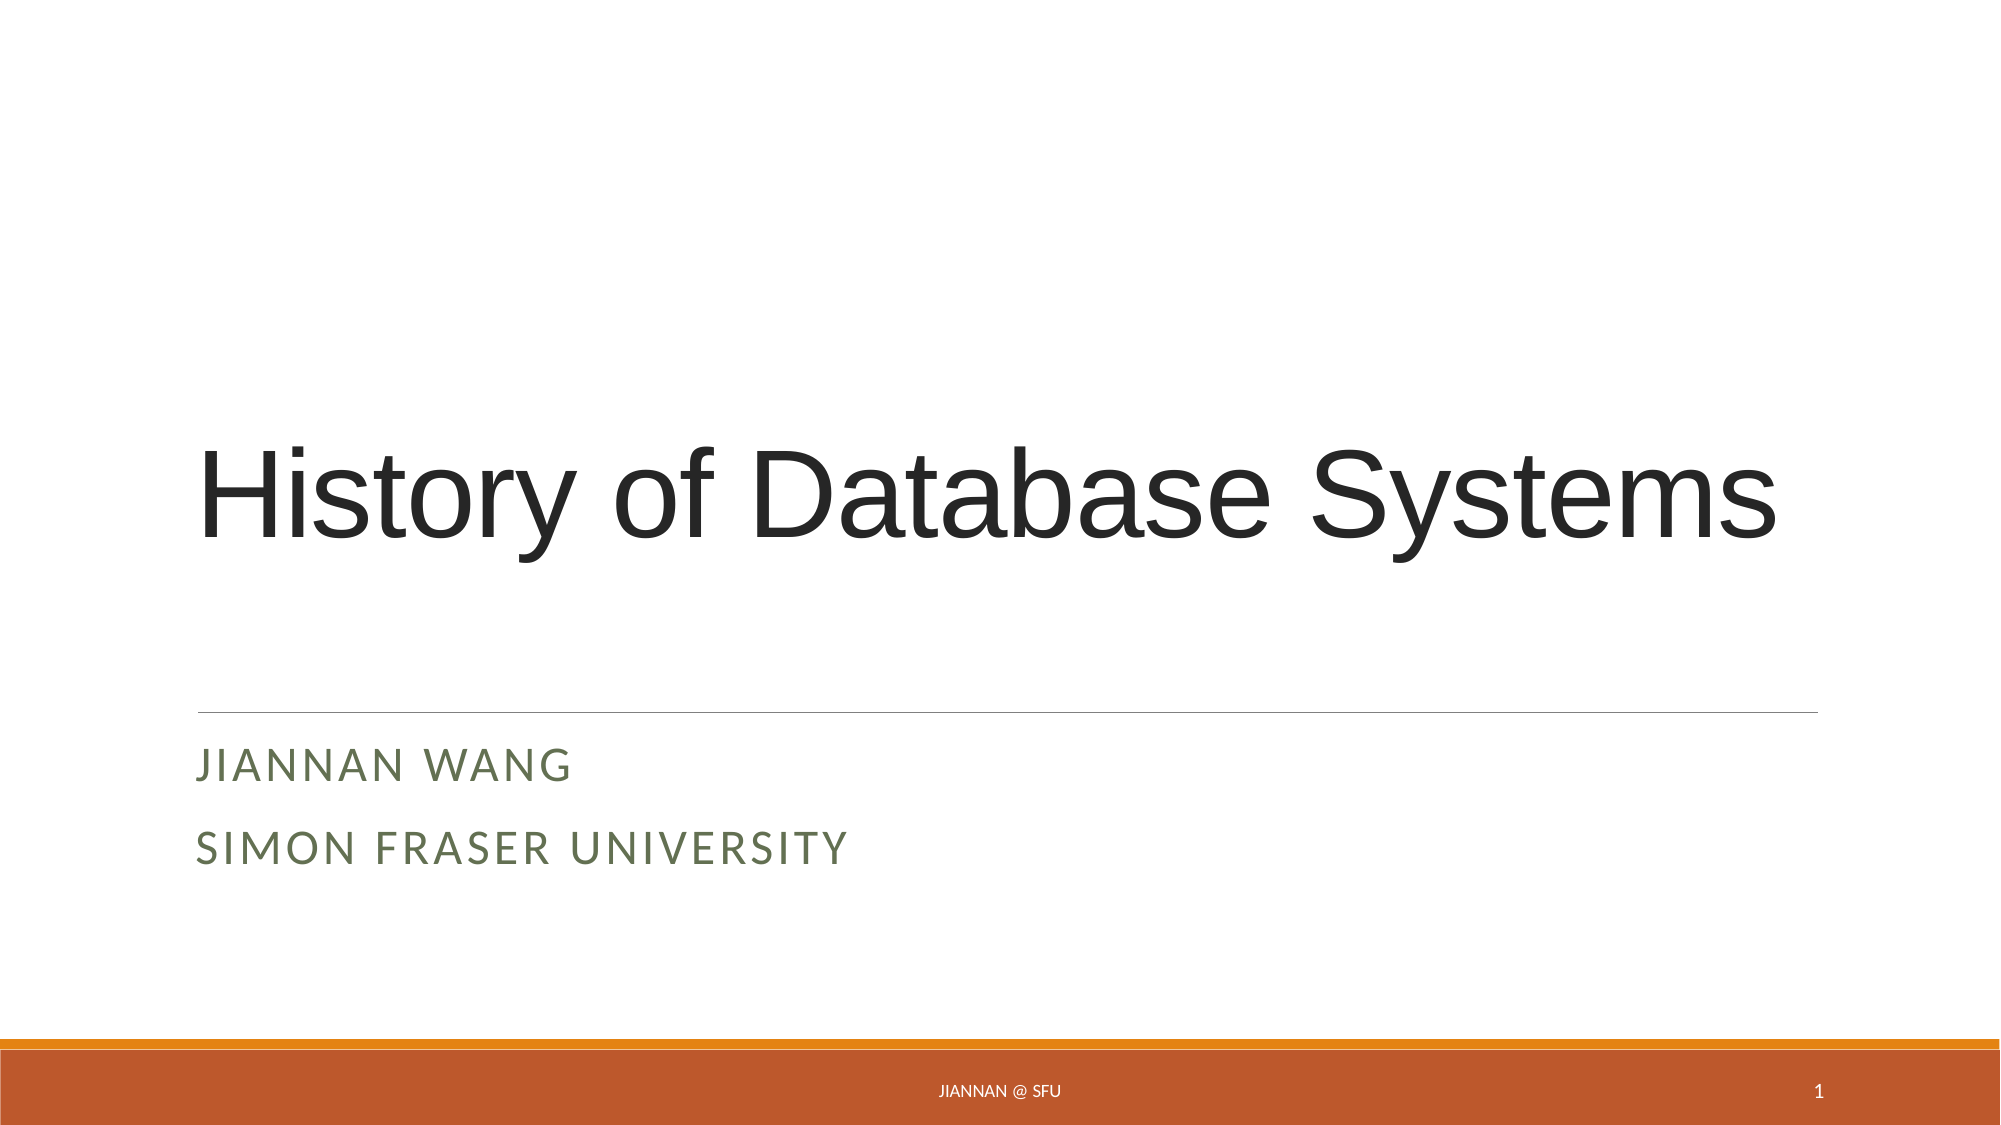

# History of Database Systems
Jiannan Wang
Simon Fraser University
Jiannan @ SFU
1